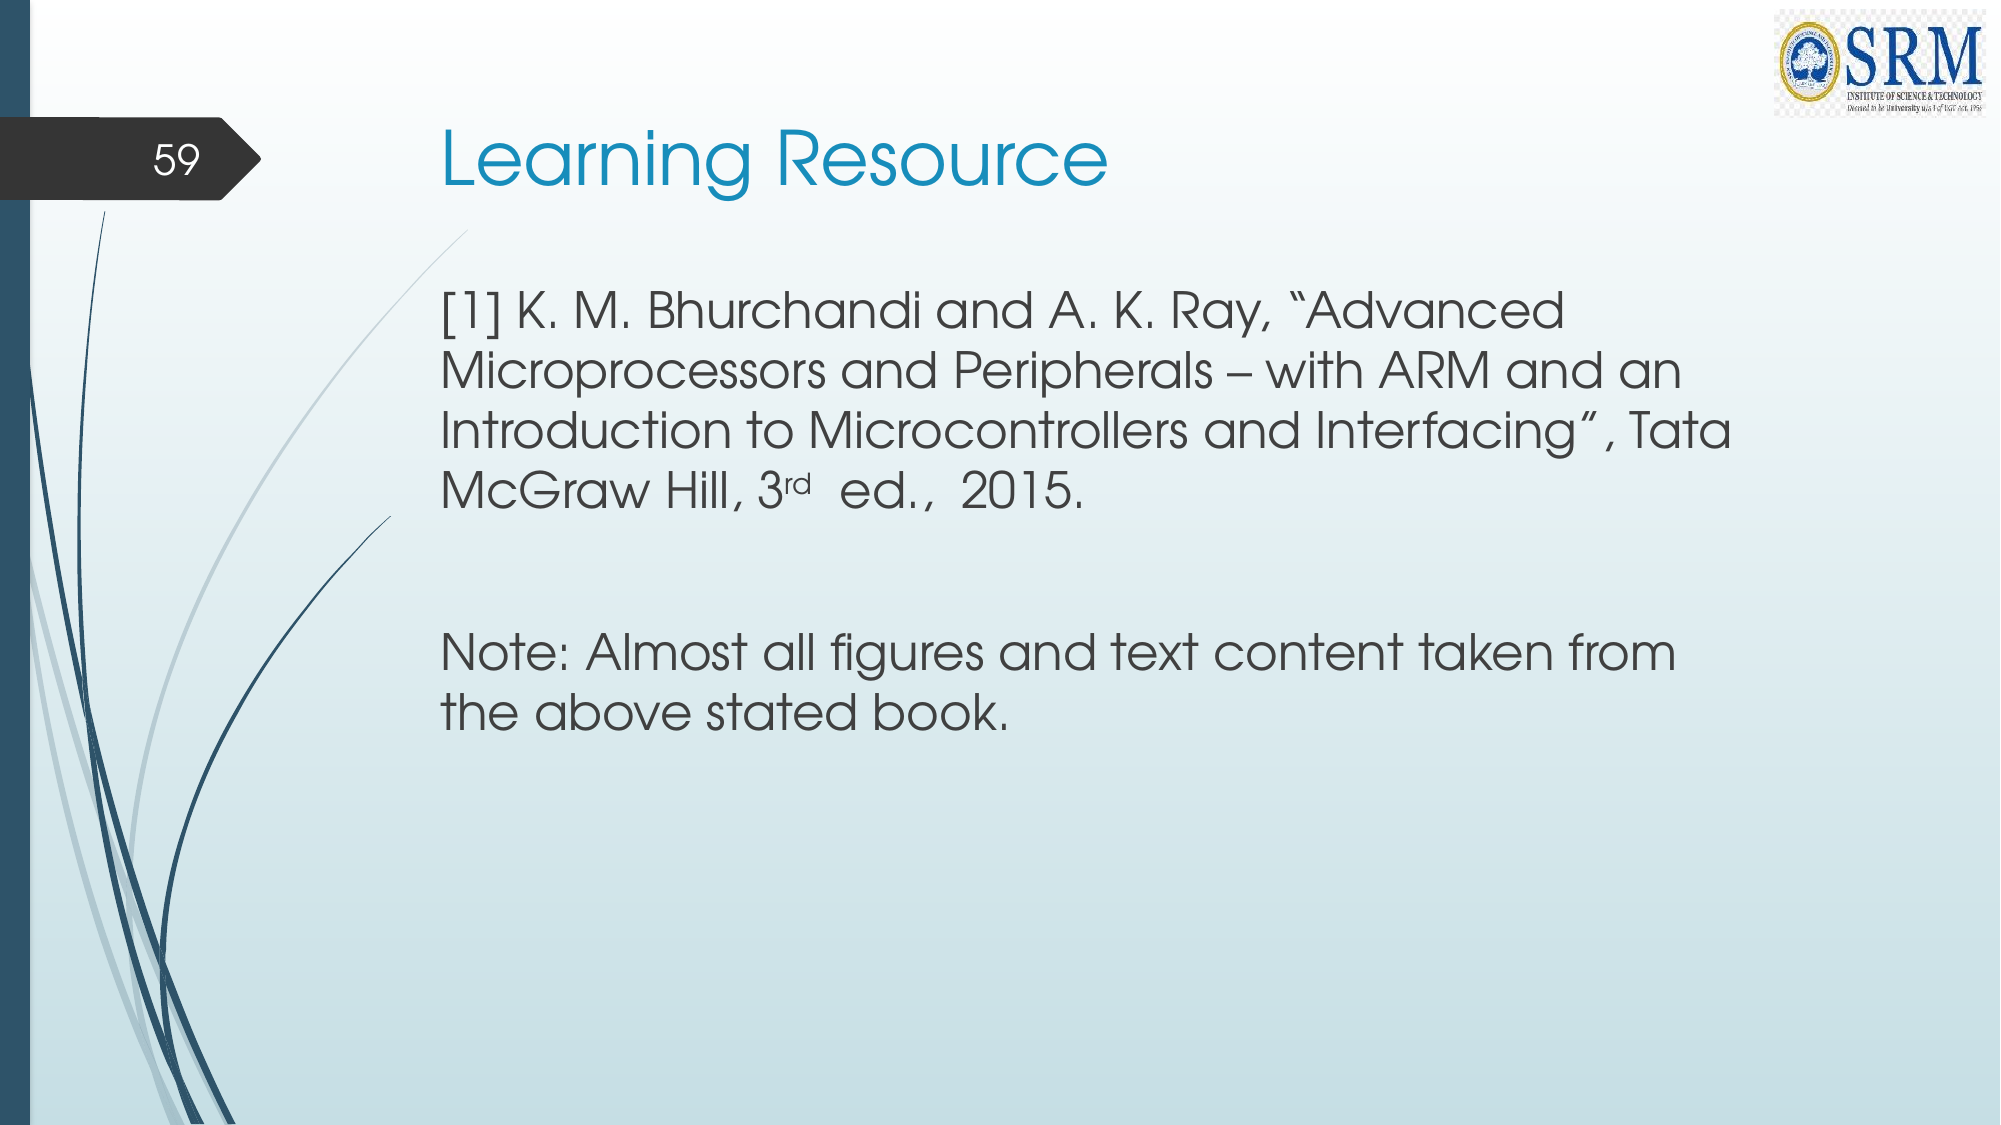

# Learning Resource
59
[1] K. M. Bhurchandi and A. K. Ray, “Advanced Microprocessors and Peripherals – with ARM and an Introduction to Microcontrollers and Interfacing”, Tata McGraw Hill, 3rd  ed.,  2015.

Note: Almost all figures and text content taken from the above stated book.